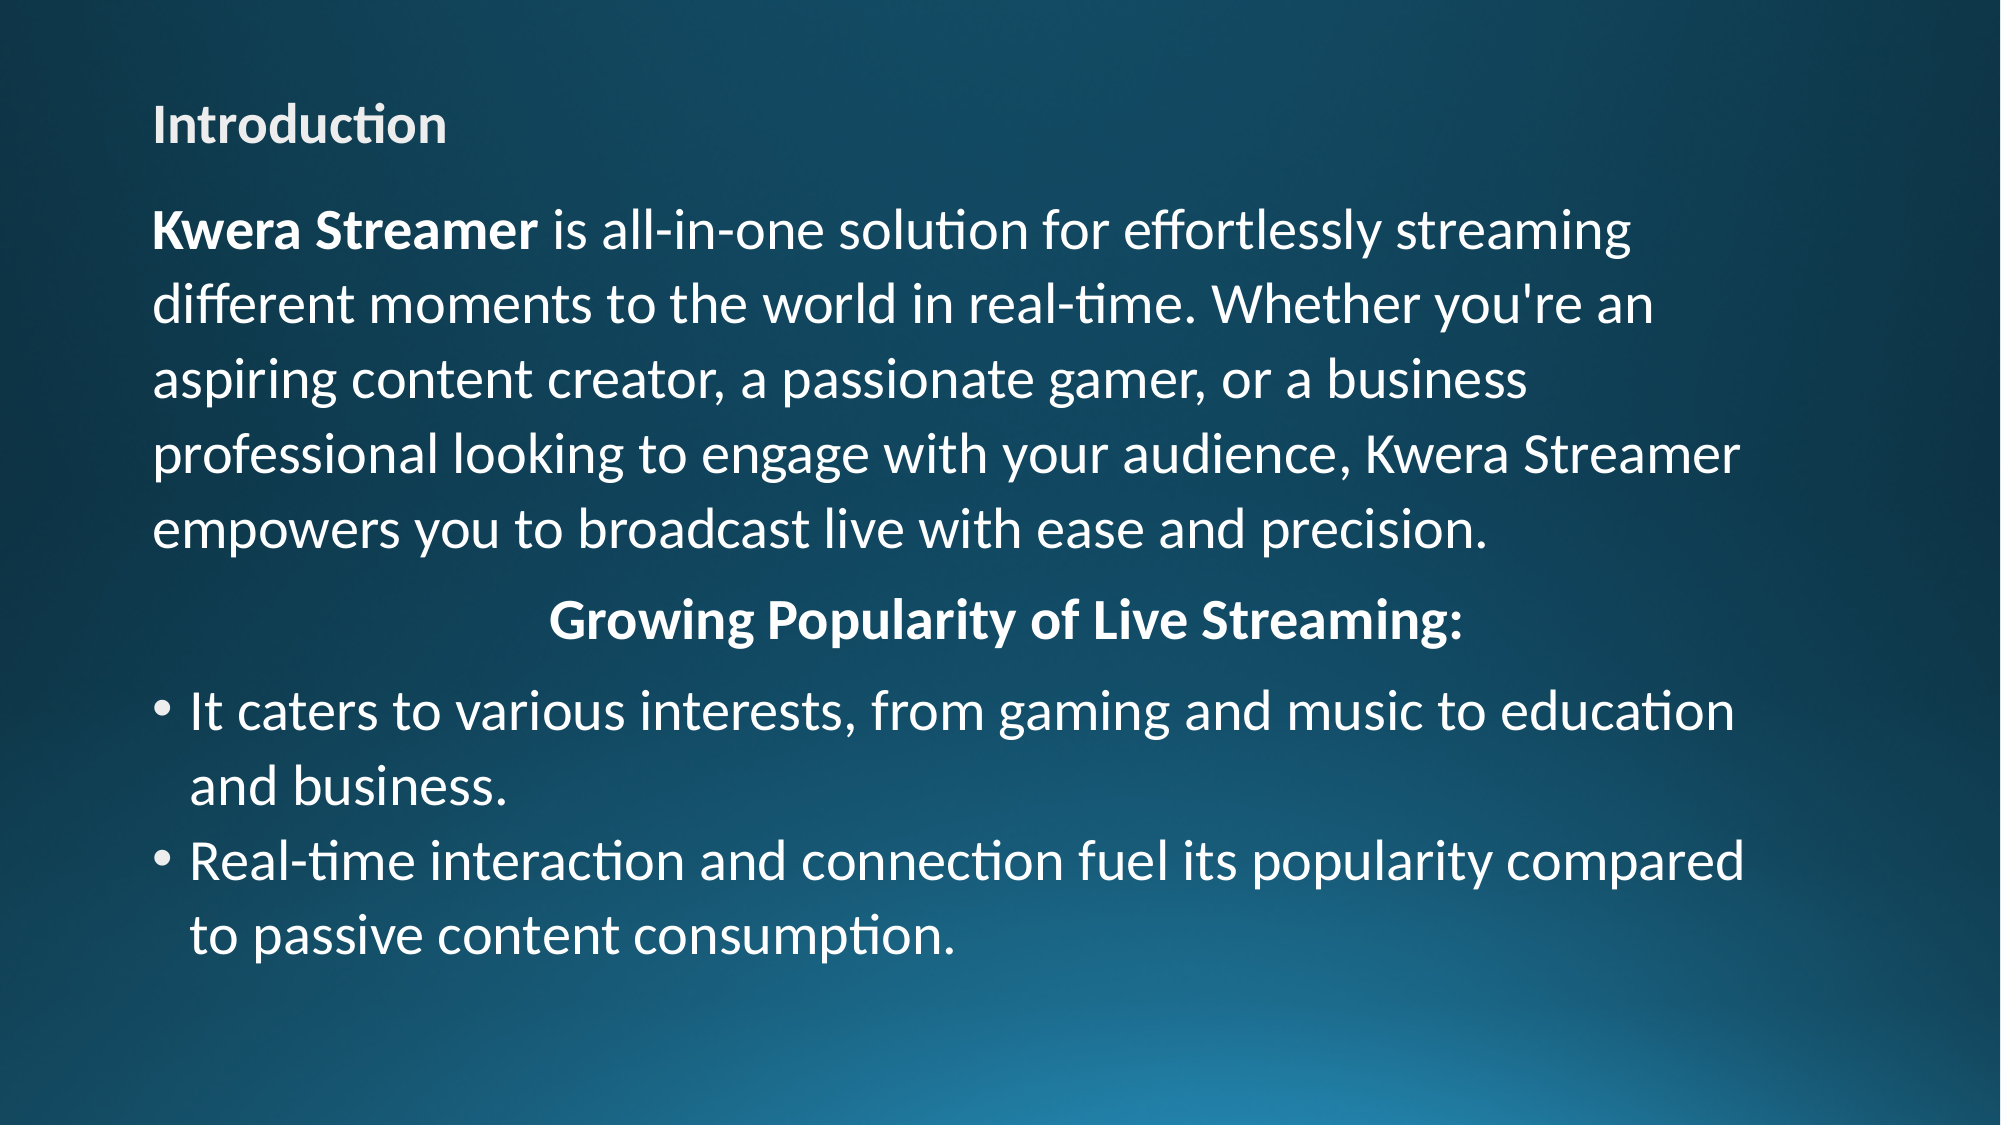

# Introduction
Kwera Streamer is all-in-one solution for effortlessly streaming different moments to the world in real-time. Whether you're an aspiring content creator, a passionate gamer, or a business professional looking to engage with your audience, Kwera Streamer empowers you to broadcast live with ease and precision.
                              Growing Popularity of Live Streaming:
It caters to various interests, from gaming and music to education and business.
Real-time interaction and connection fuel its popularity compared to passive content consumption.